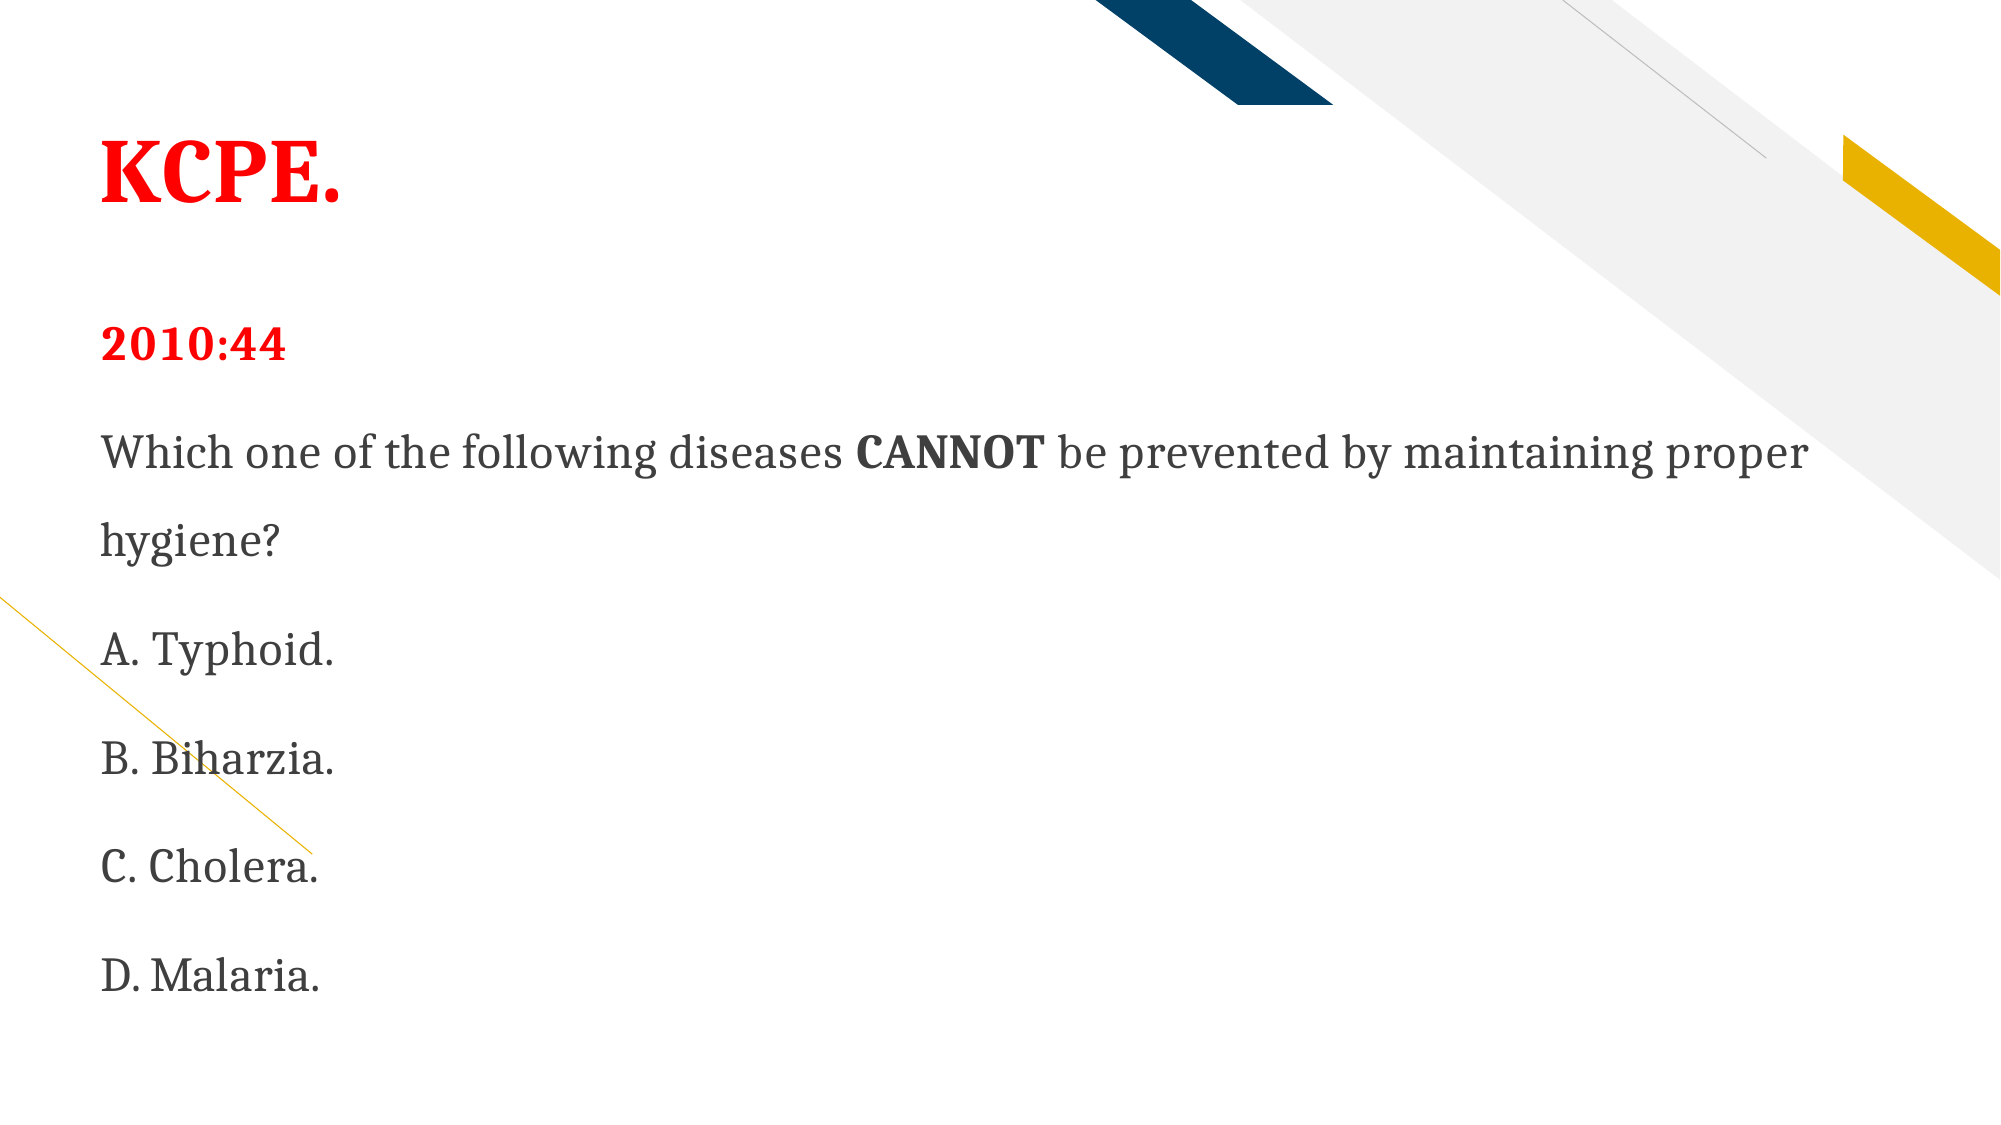

# KCPE.
2010:44
Which one of the following diseases CANNOT be prevented by maintaining proper hygiene?
A. Typhoid.
B. Biharzia.
C. Cholera.
D. Malaria.